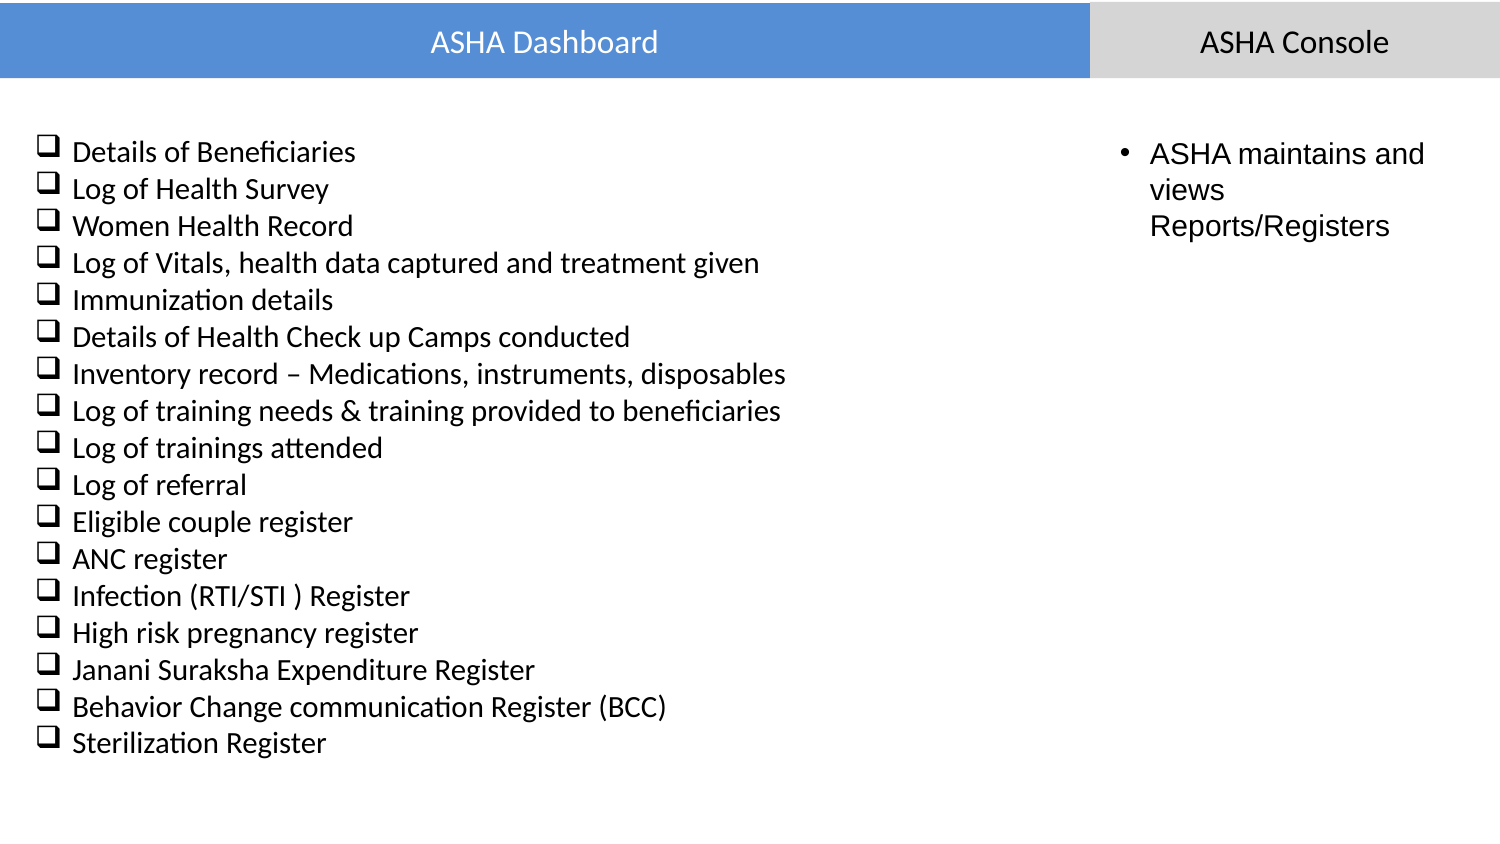

ASHA Console
ASHA Dashboard
Details of Beneficiaries
Log of Health Survey
Women Health Record
Log of Vitals, health data captured and treatment given
Immunization details
Details of Health Check up Camps conducted
Inventory record – Medications, instruments, disposables
Log of training needs & training provided to beneficiaries
Log of trainings attended
Log of referral
Eligible couple register
ANC register
Infection (RTI/STI ) Register
High risk pregnancy register
Janani Suraksha Expenditure Register
Behavior Change communication Register (BCC)
Sterilization Register
ASHA maintains and views Reports/Registers